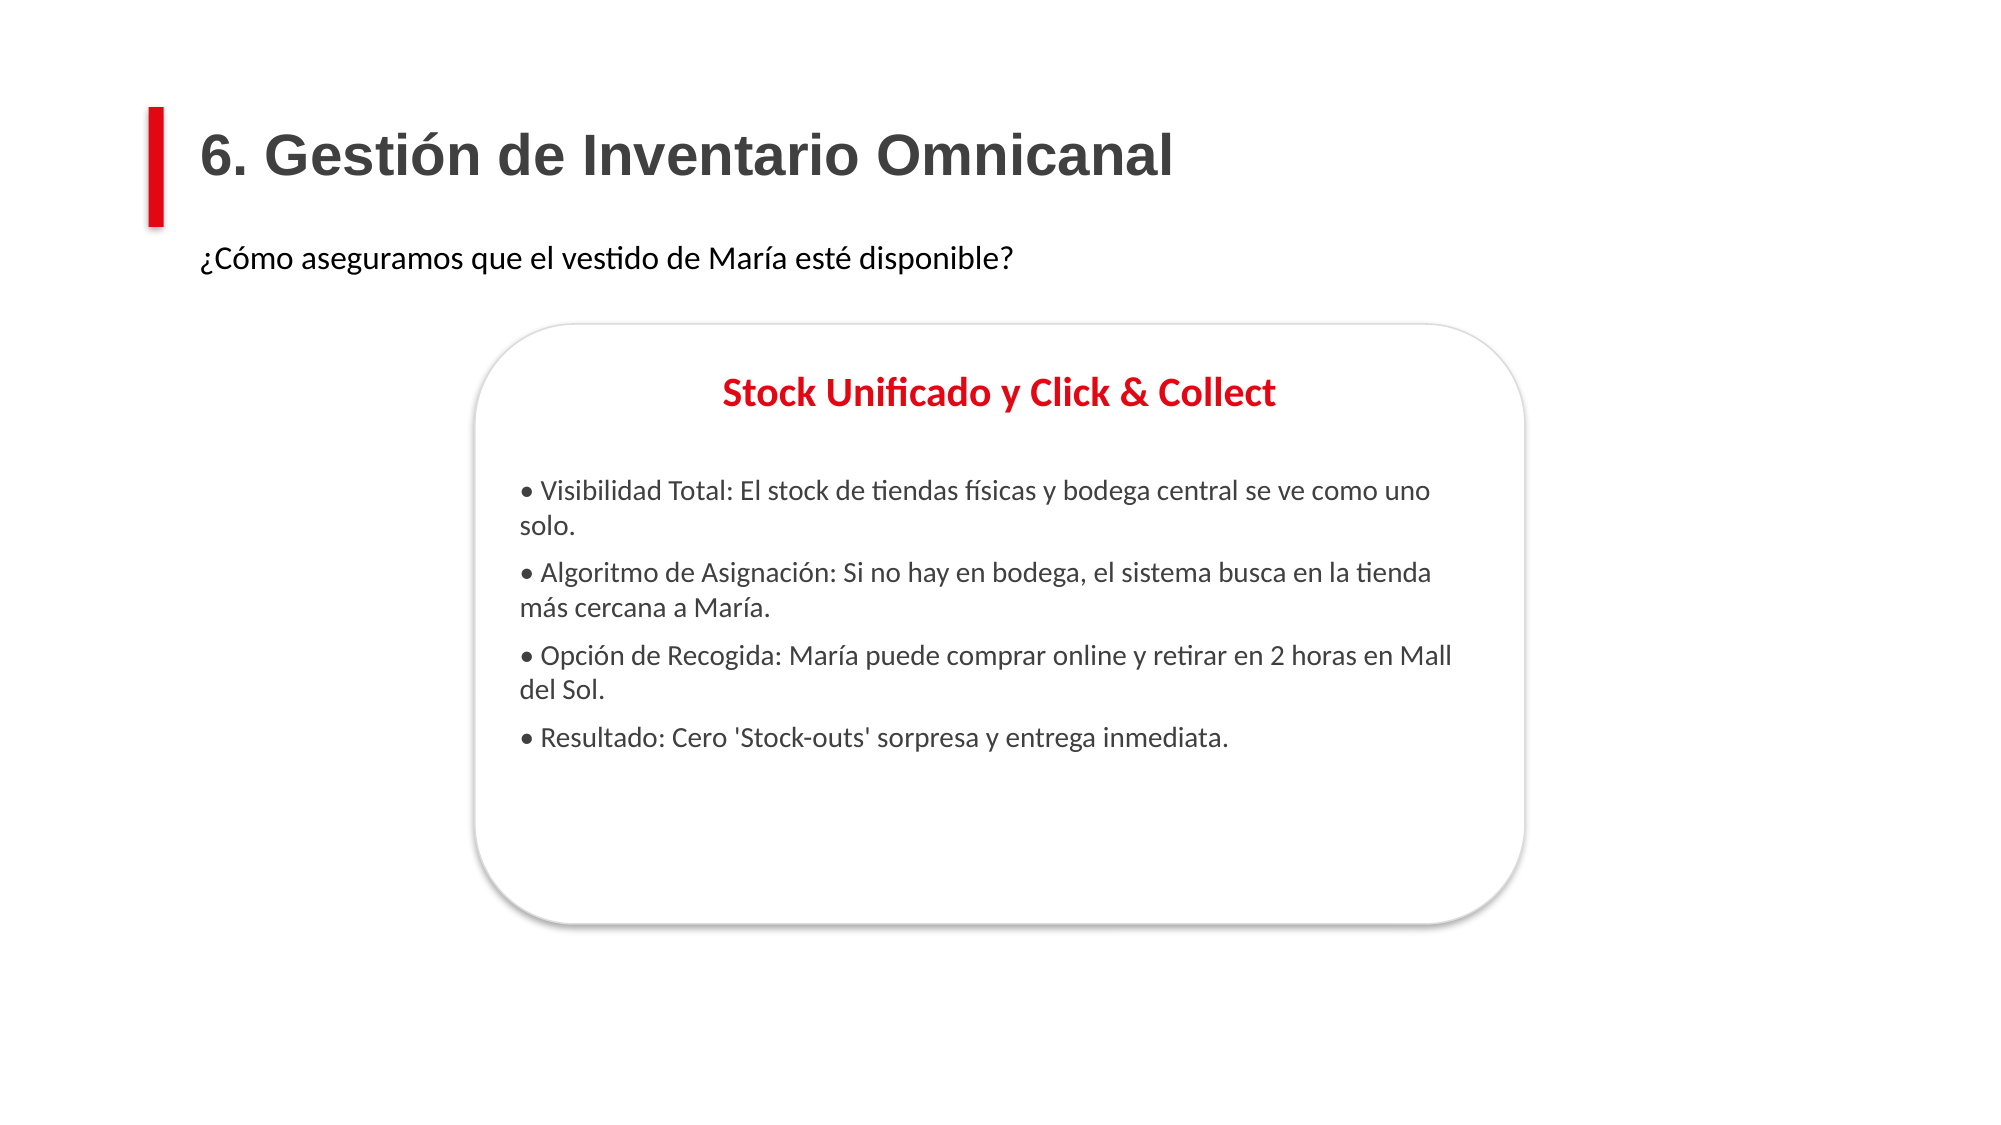

6. Gestión de Inventario Omnicanal
¿Cómo aseguramos que el vestido de María esté disponible?

Stock Unificado y Click & Collect

• Visibilidad Total: El stock de tiendas físicas y bodega central se ve como uno solo.
• Algoritmo de Asignación: Si no hay en bodega, el sistema busca en la tienda más cercana a María.
• Opción de Recogida: María puede comprar online y retirar en 2 horas en Mall del Sol.
• Resultado: Cero 'Stock-outs' sorpresa y entrega inmediata.